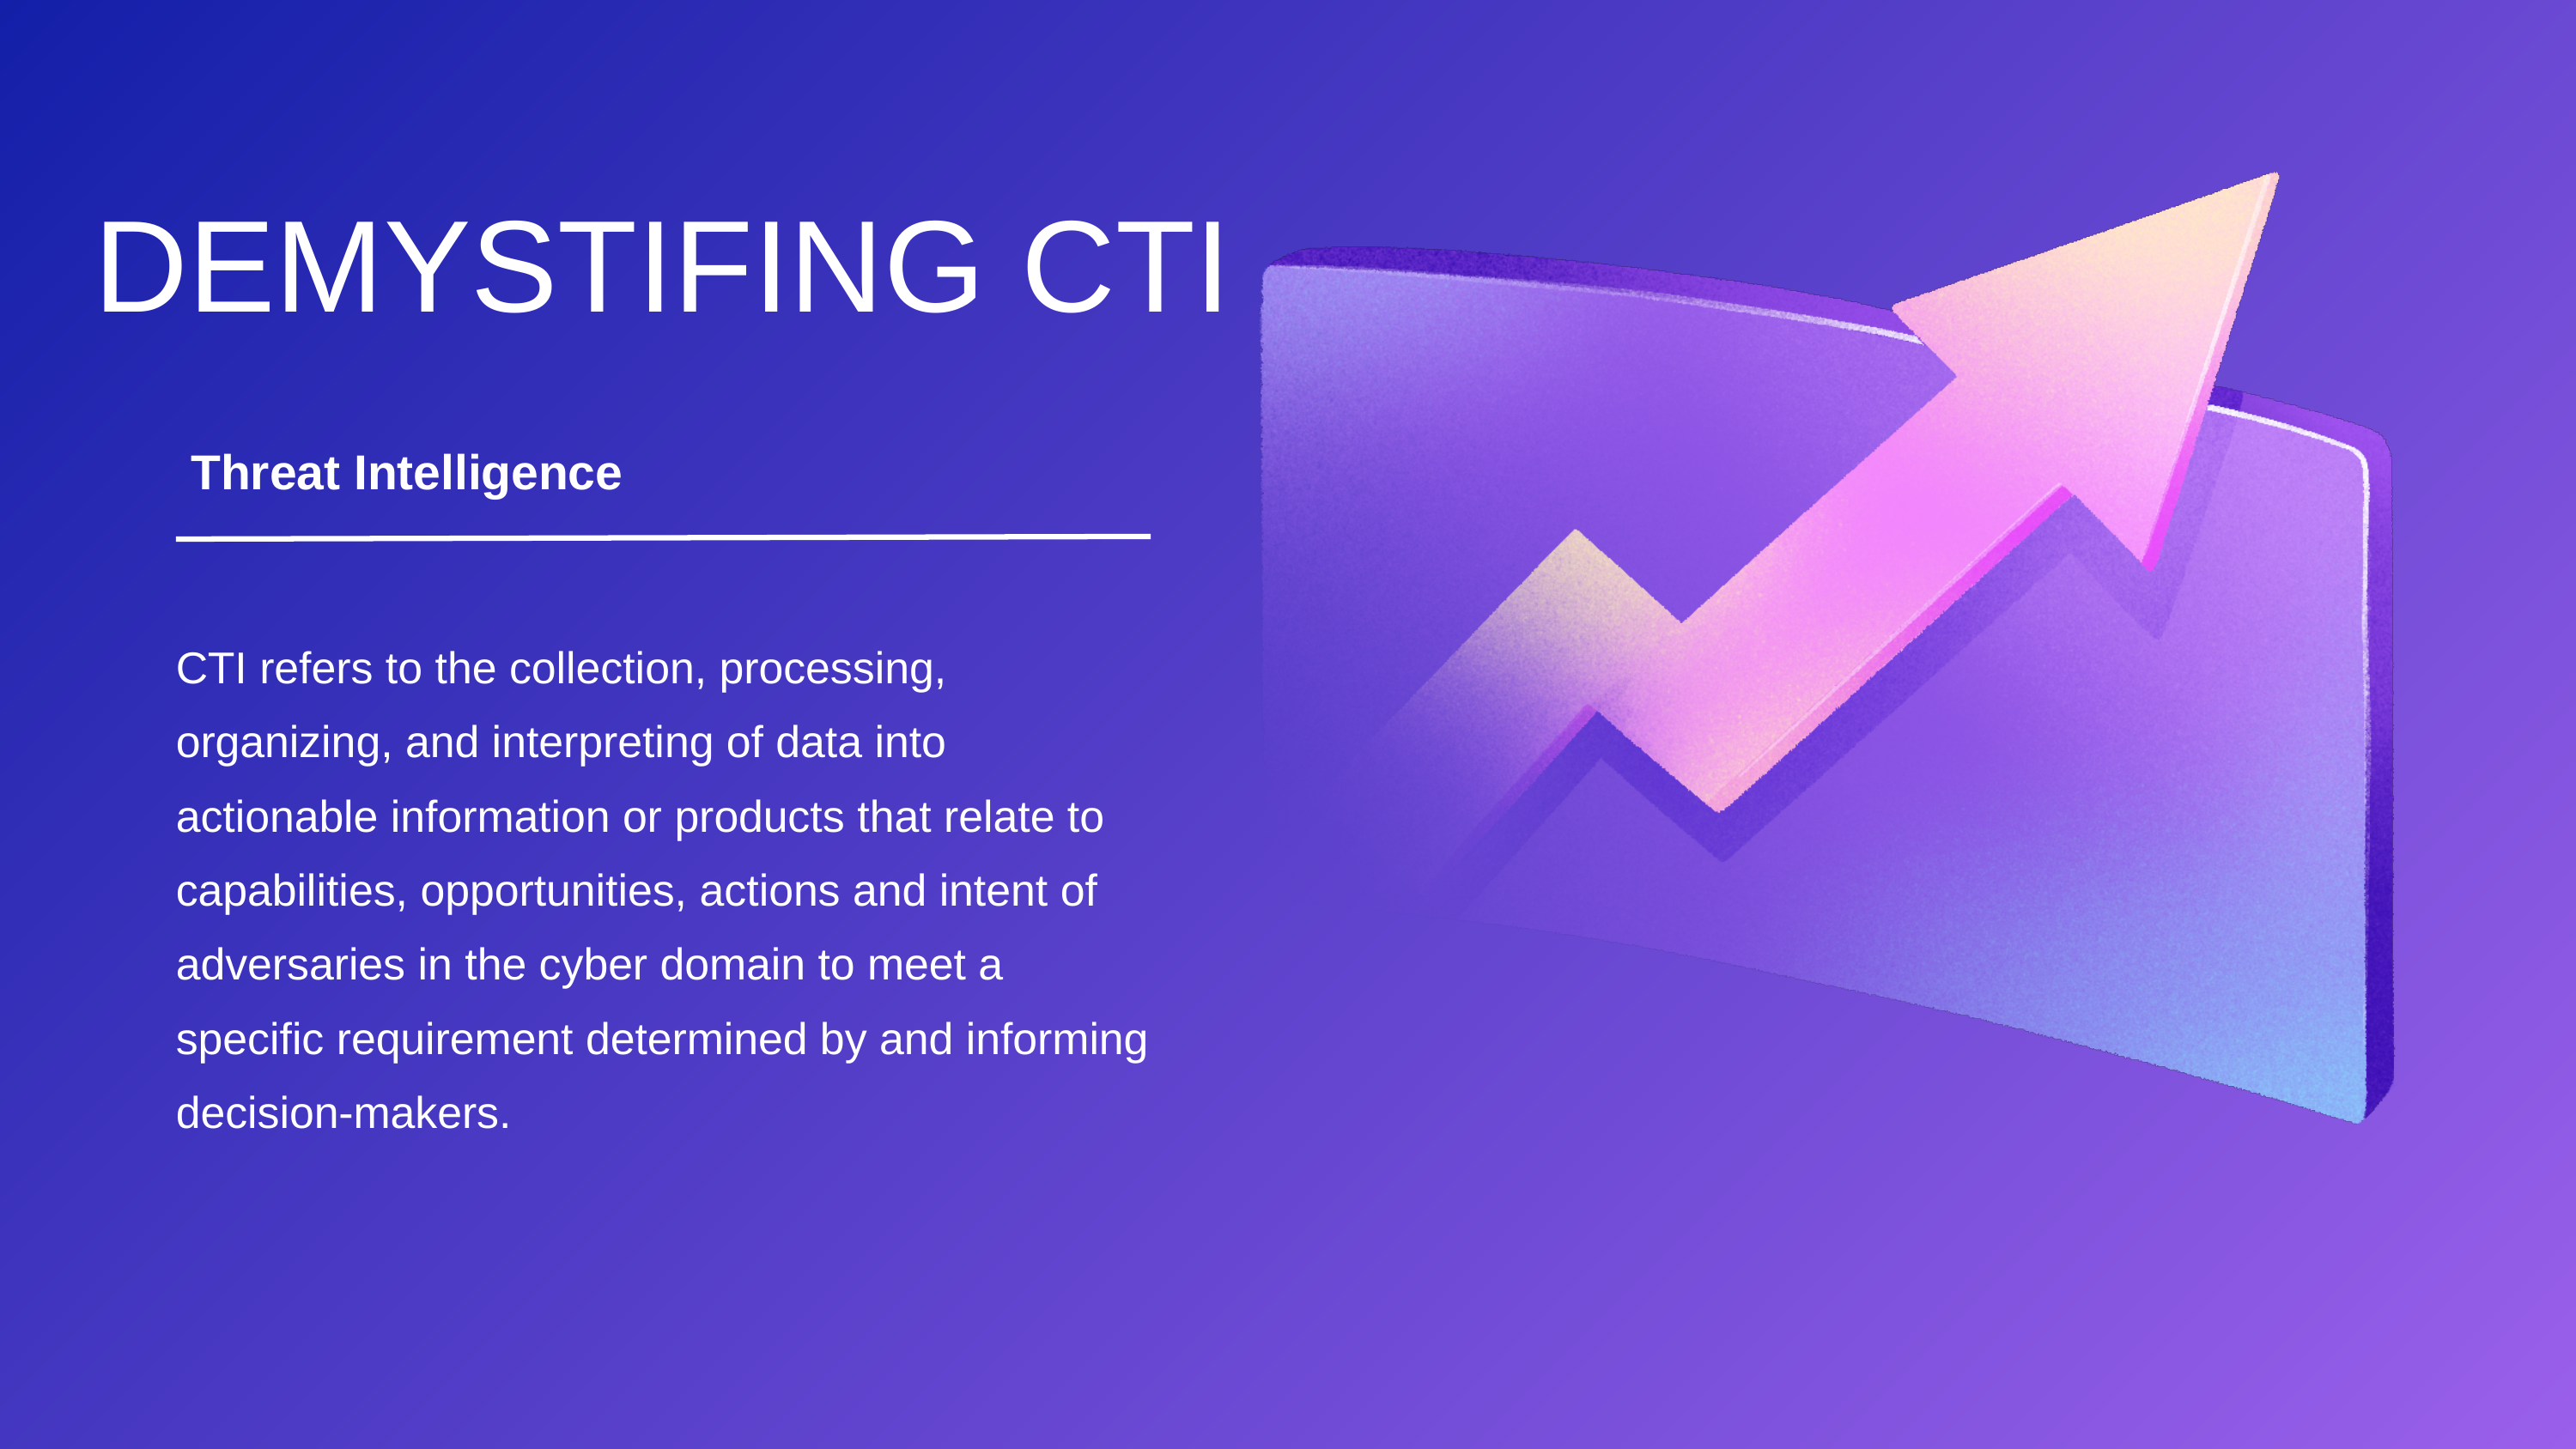

DEMYSTIFING CTI
Threat Intelligence
CTI refers to the collection, processing, organizing, and interpreting of data into actionable information or products that relate to capabilities, opportunities, actions and intent of adversaries in the cyber domain to meet a specific requirement determined by and informing decision-makers.